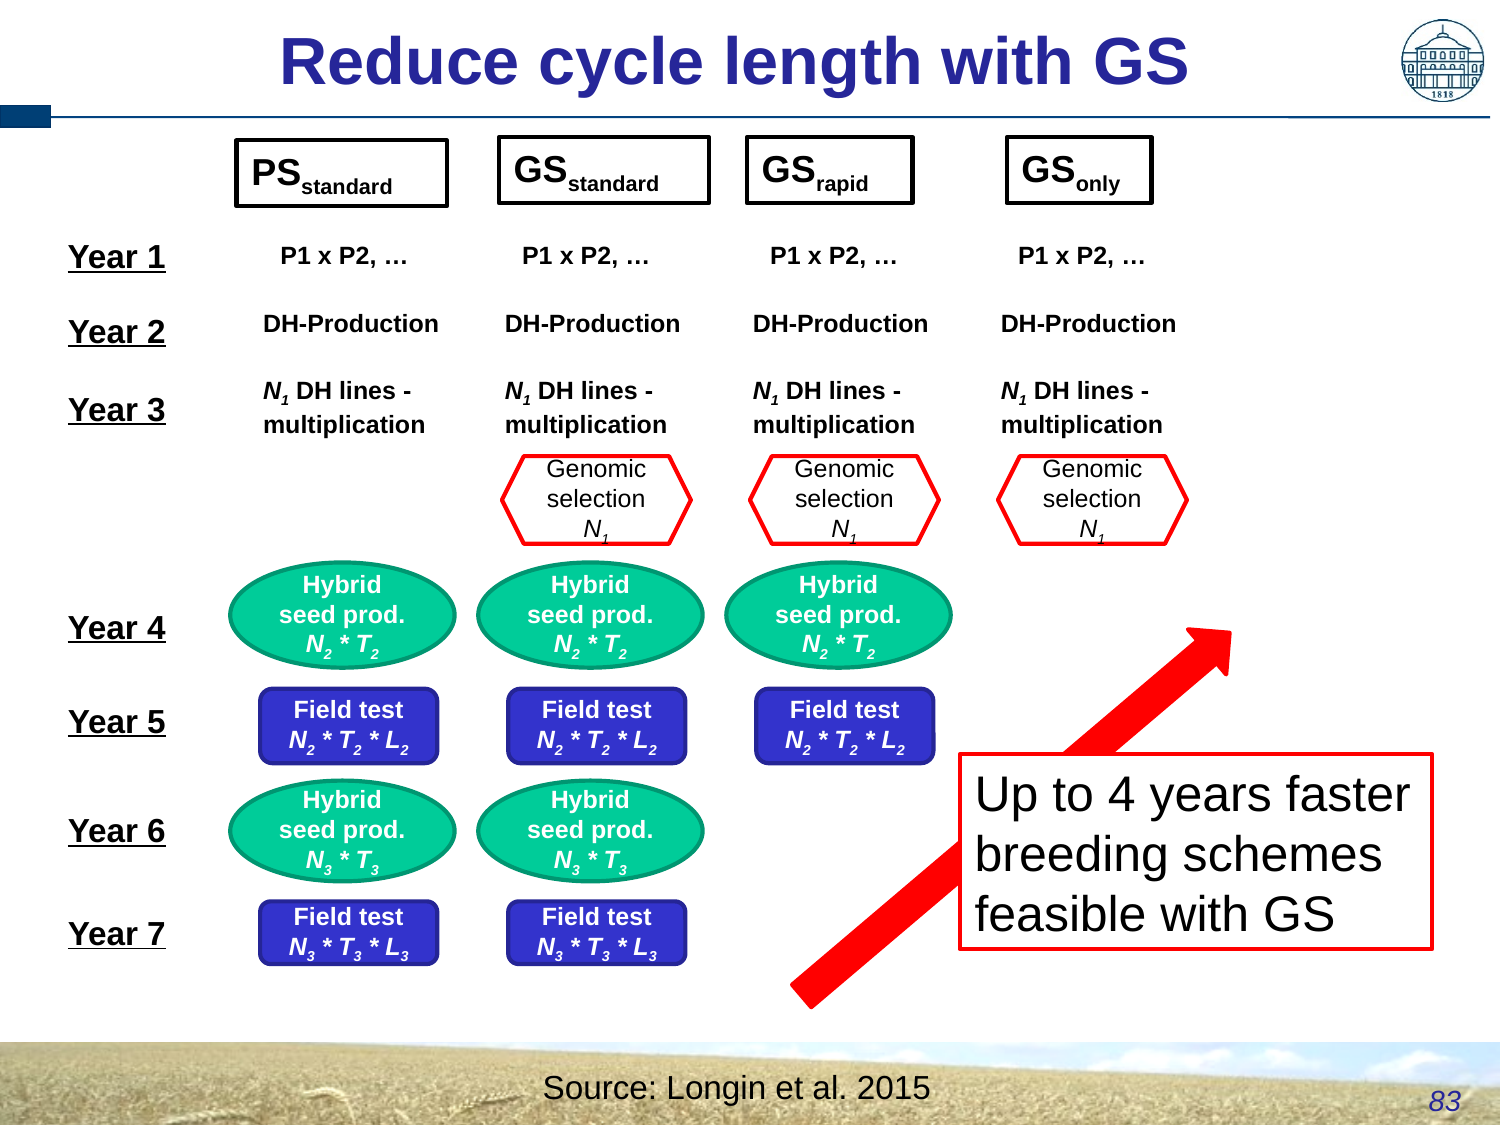

Reduce cycle length with GS
GSstandard
GSrapid
GSonly
PSstandard
Year 1
P1 x P2, …
P1 x P2, …
P1 x P2, …
P1 x P2, …
DH-Production
DH-Production
DH-Production
DH-Production
Year 2
N1 DH lines - multiplication
N1 DH lines - multiplication
N1 DH lines - multiplication
N1 DH lines - multiplication
Year 3
Genomic selection N1
Genomic selection N1
Genomic selection N1
Hybrid seed prod.
N2 * T2
Hybrid seed prod.
N2 * T2
Hybrid seed prod.
N2 * T2
Year 4
Field test
N2 * T2 * L2
Field test
N2 * T2 * L2
Field test
N2 * T2 * L2
Year 5
Up to 4 years faster breeding schemes feasible with GS
Hybrid seed prod.
N3 * T3
Hybrid seed prod.
N3 * T3

Year 6
Field test
N3 * T3 * L3
Field test
N3 * T3 * L3
Year 7
Source: Longin et al. 2015

83